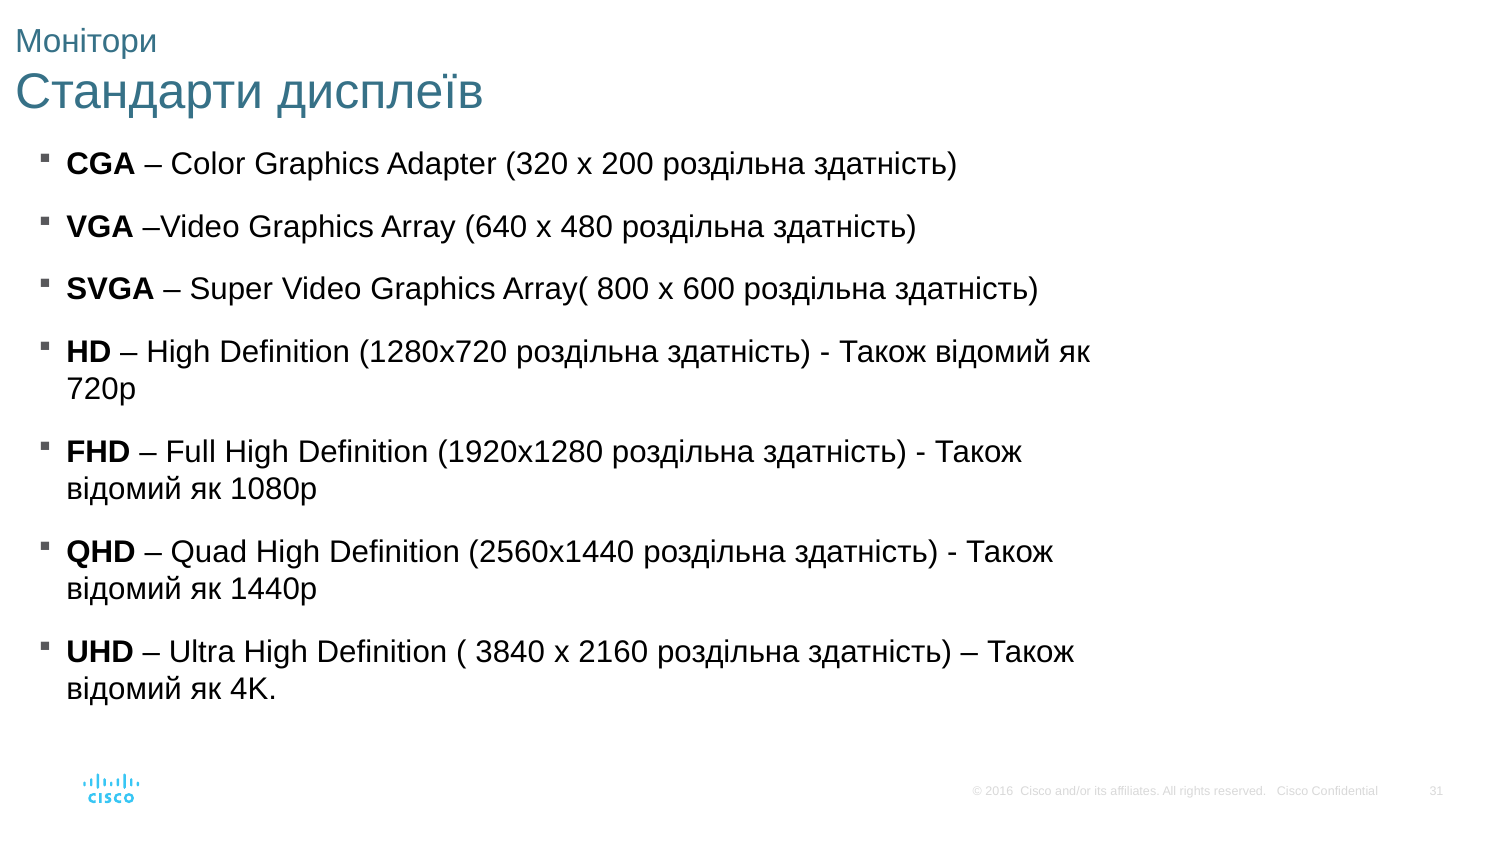

# Монітори Стандарти дисплеїв
CGA – Color Graphics Adapter (320 x 200 роздільна здатність)
VGA –Video Graphics Array (640 x 480 роздільна здатність)
SVGA – Super Video Graphics Array( 800 x 600 роздільна здатність)
HD – High Definition (1280x720 роздільна здатність) - Також відомий як 720p
FHD – Full High Definition (1920x1280 роздільна здатність) - Також відомий як 1080p
QHD – Quad High Definition (2560x1440 роздільна здатність) - Також відомий як 1440p
UHD – Ultra High Definition ( 3840 x 2160 роздільна здатність) – Також відомий як 4K.